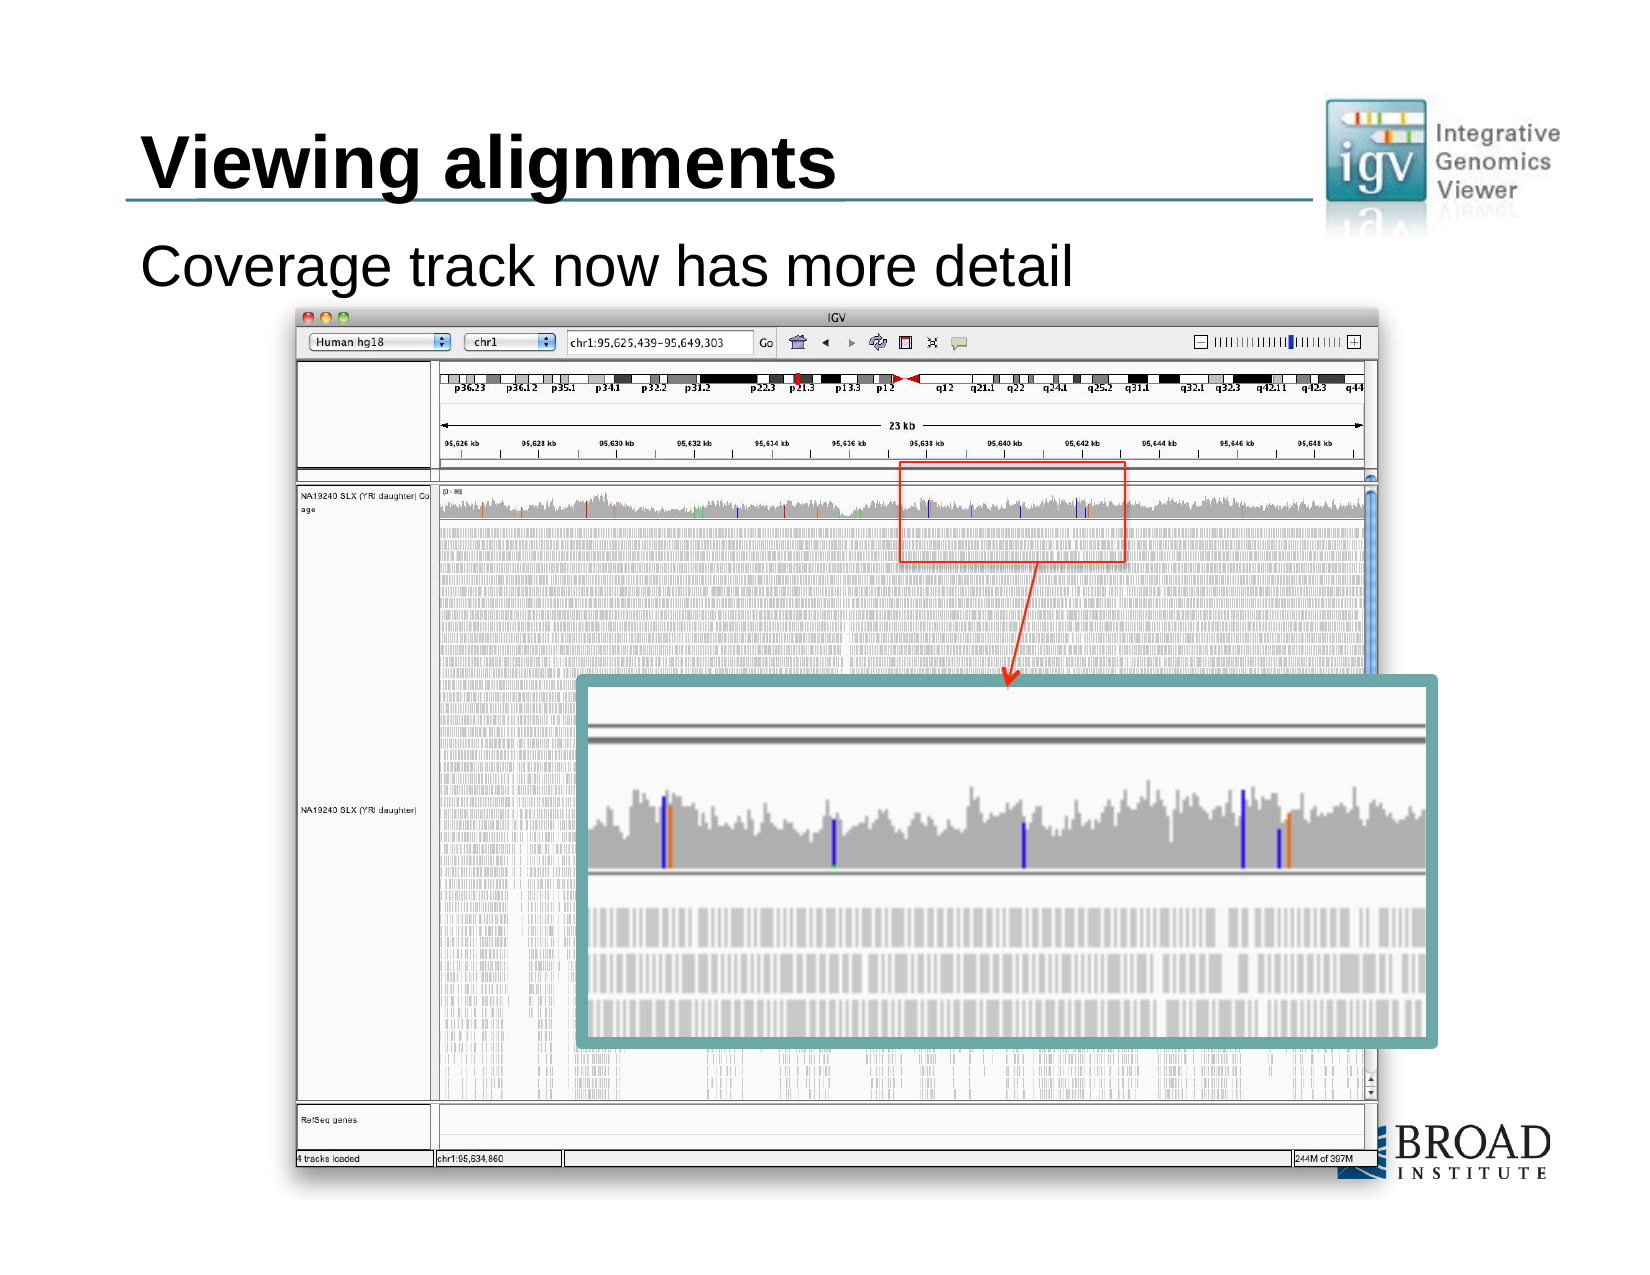

# Viewing alignments
Coverage track now has more detail